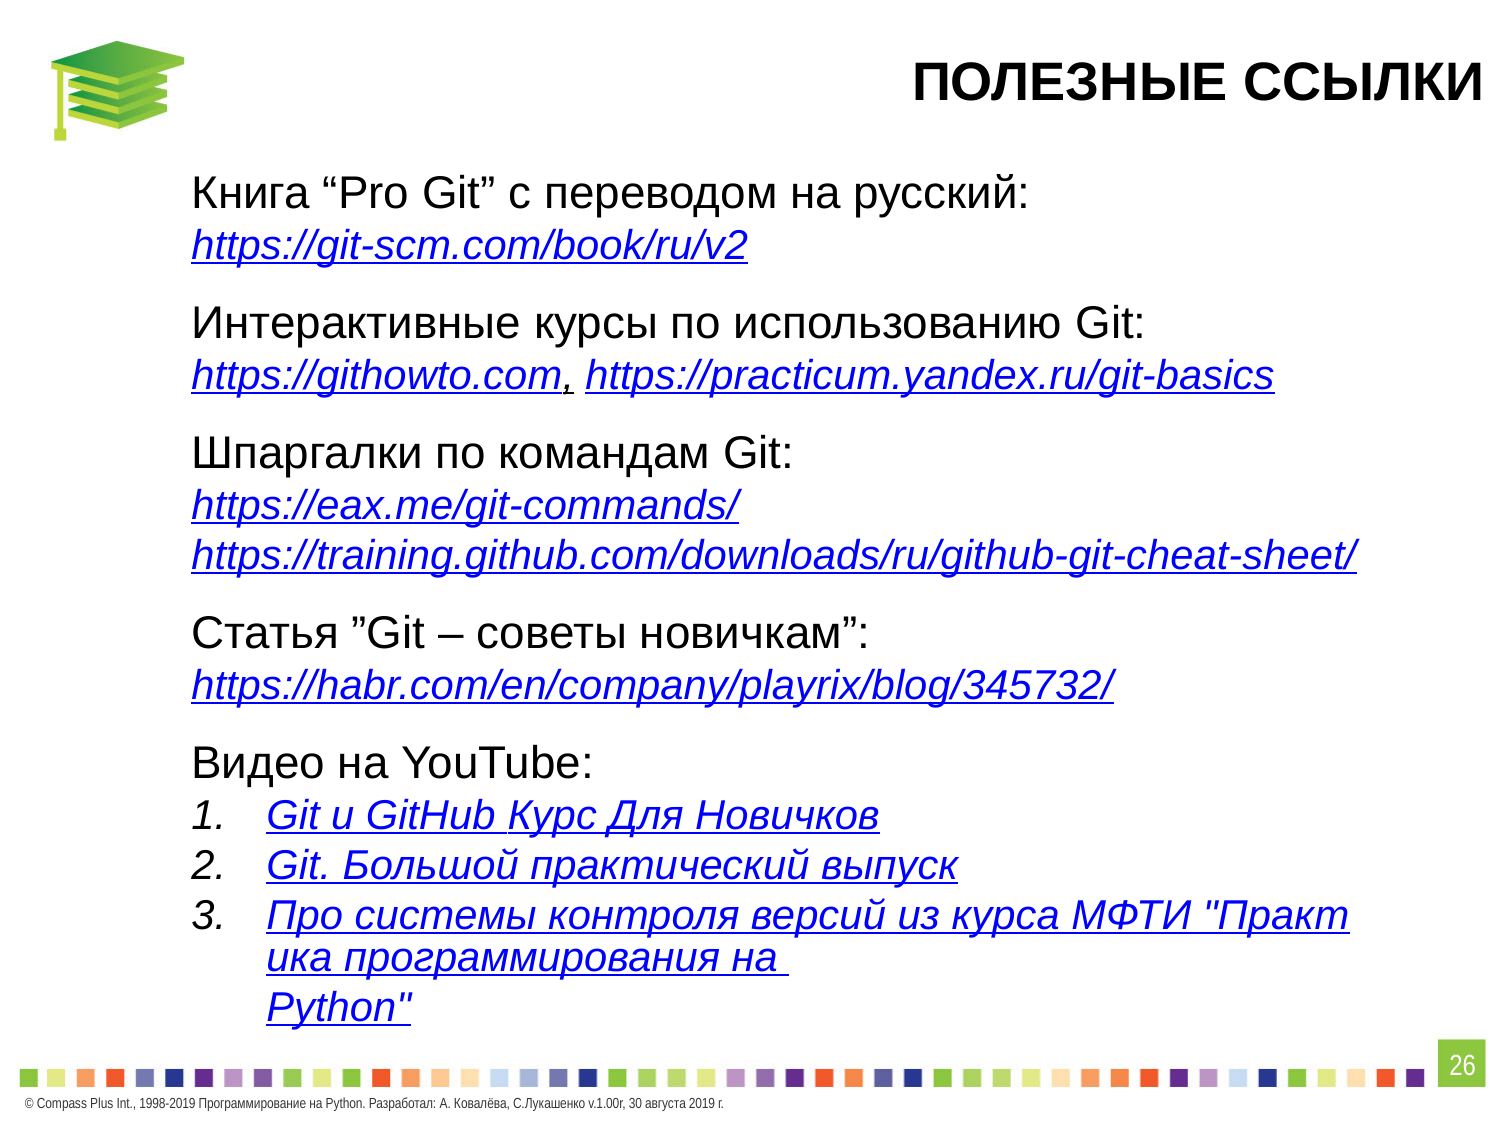

# ПОЛЕЗНЫЕ ССЫЛКИ
Книга “Pro Git” с переводом на русский:
https://git-scm.com/book/ru/v2
Интерактивные курсы по использованию Git:
https://githowto.com, https://practicum.yandex.ru/git-basics
Шпаргалки по командам Git:
https://eax.me/git-commands/
https://training.github.com/downloads/ru/github-git-cheat-sheet/
Статья ”Git – советы новичкам”:
https://habr.com/en/company/playrix/blog/345732/
Видео на YouTube:
Git и GitHub Курс Для Новичков
Git. Большой практический выпуск
Про системы контроля версий из курса МФТИ "Практика программирования на Python"